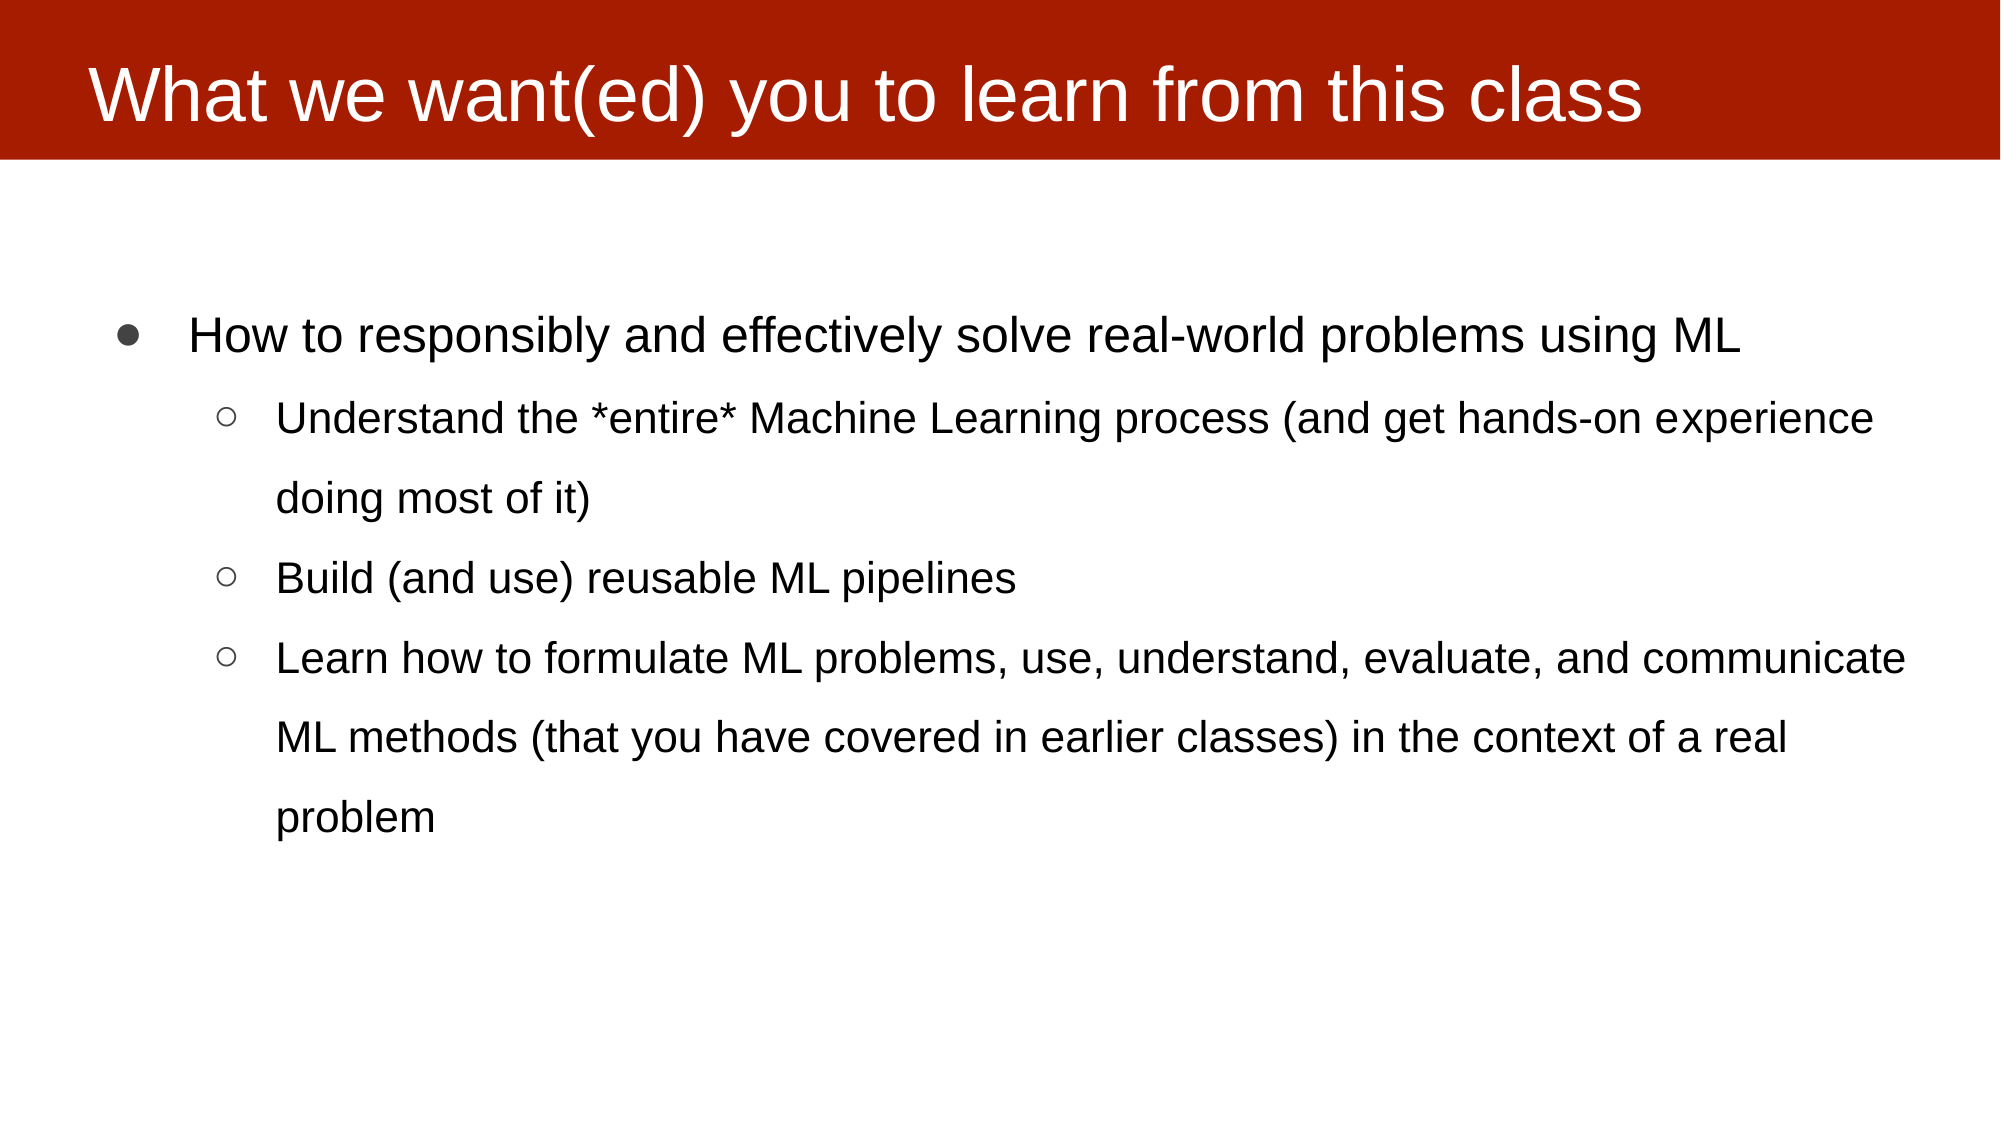

# What we want(ed) you to learn from this class
How to responsibly and effectively solve real-world problems using ML
Understand the *entire* Machine Learning process (and get hands-on experience doing most of it)
Build (and use) reusable ML pipelines
Learn how to formulate ML problems, use, understand, evaluate, and communicate ML methods (that you have covered in earlier classes) in the context of a real problem